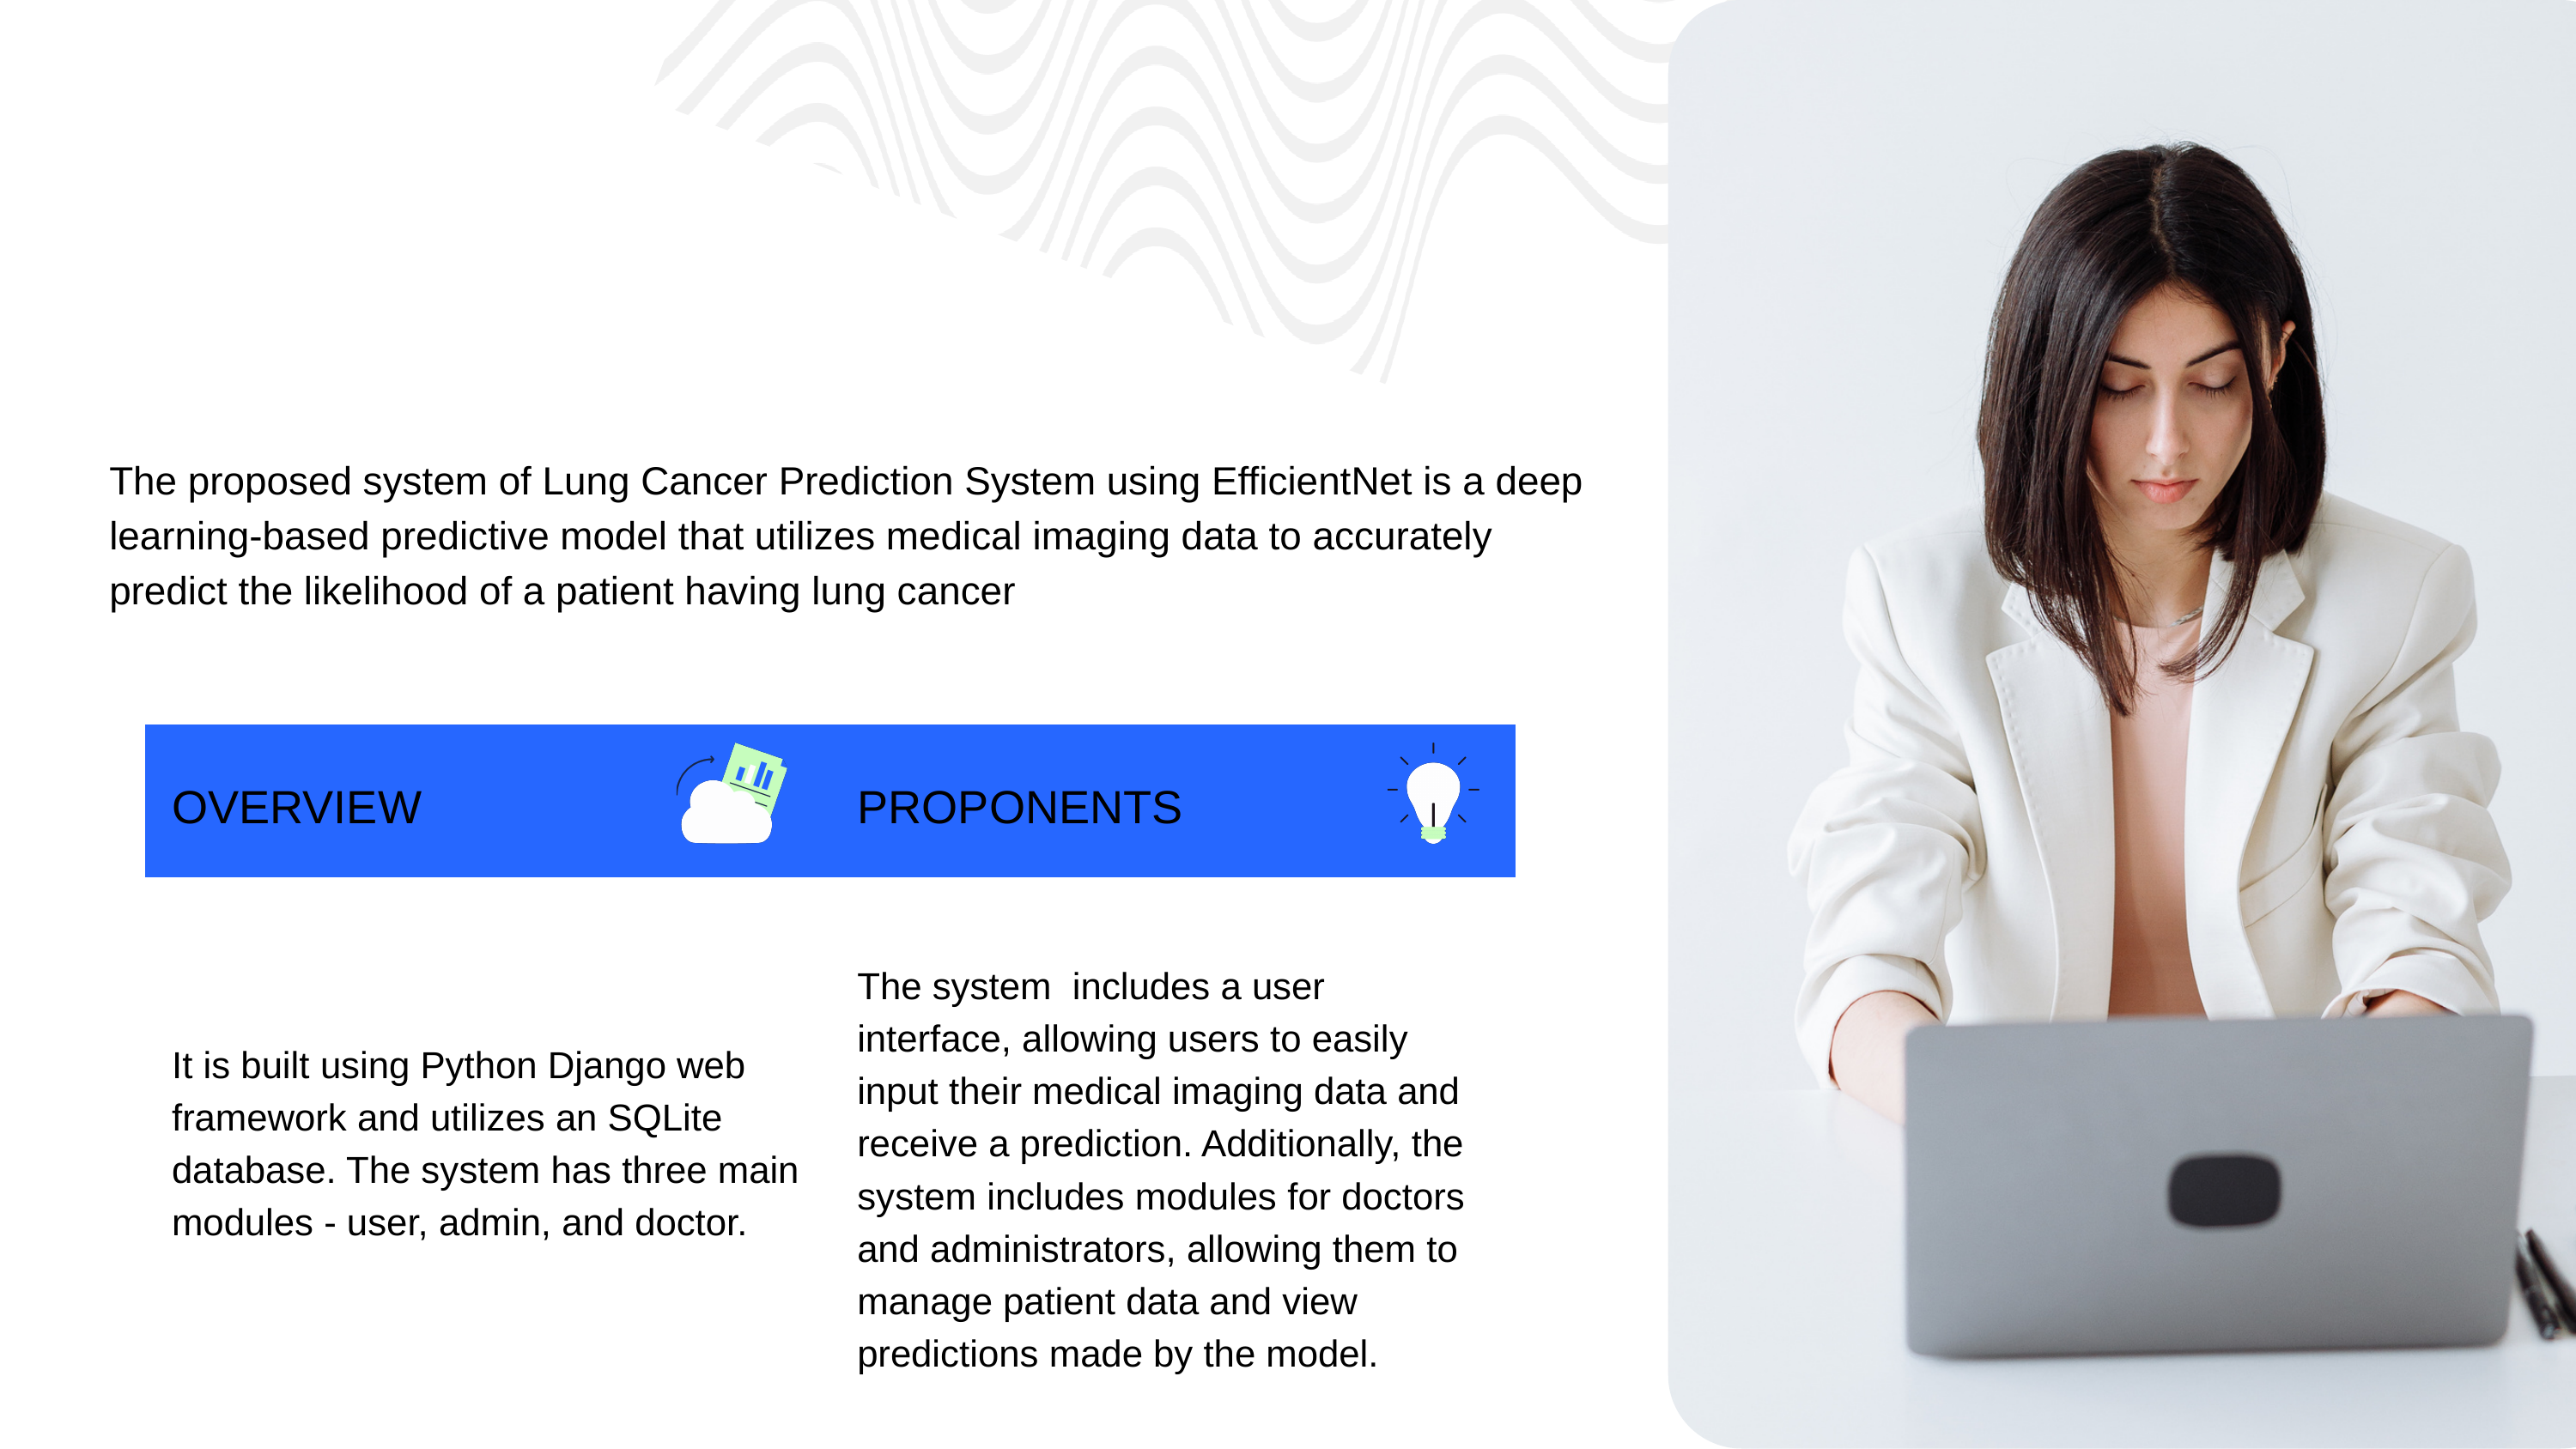

The proposed system of Lung Cancer Prediction System using EfficientNet is a deep learning-based predictive model that utilizes medical imaging data to accurately predict the likelihood of a patient having lung cancer
| OVERVIEW | PROPONENTS |
| --- | --- |
| It is built using Python Django web framework and utilizes an SQLite database. The system has three main modules - user, admin, and doctor. | The system includes a user interface, allowing users to easily input their medical imaging data and receive a prediction. Additionally, the system includes modules for doctors and administrators, allowing them to manage patient data and view predictions made by the model. |
|  |  |